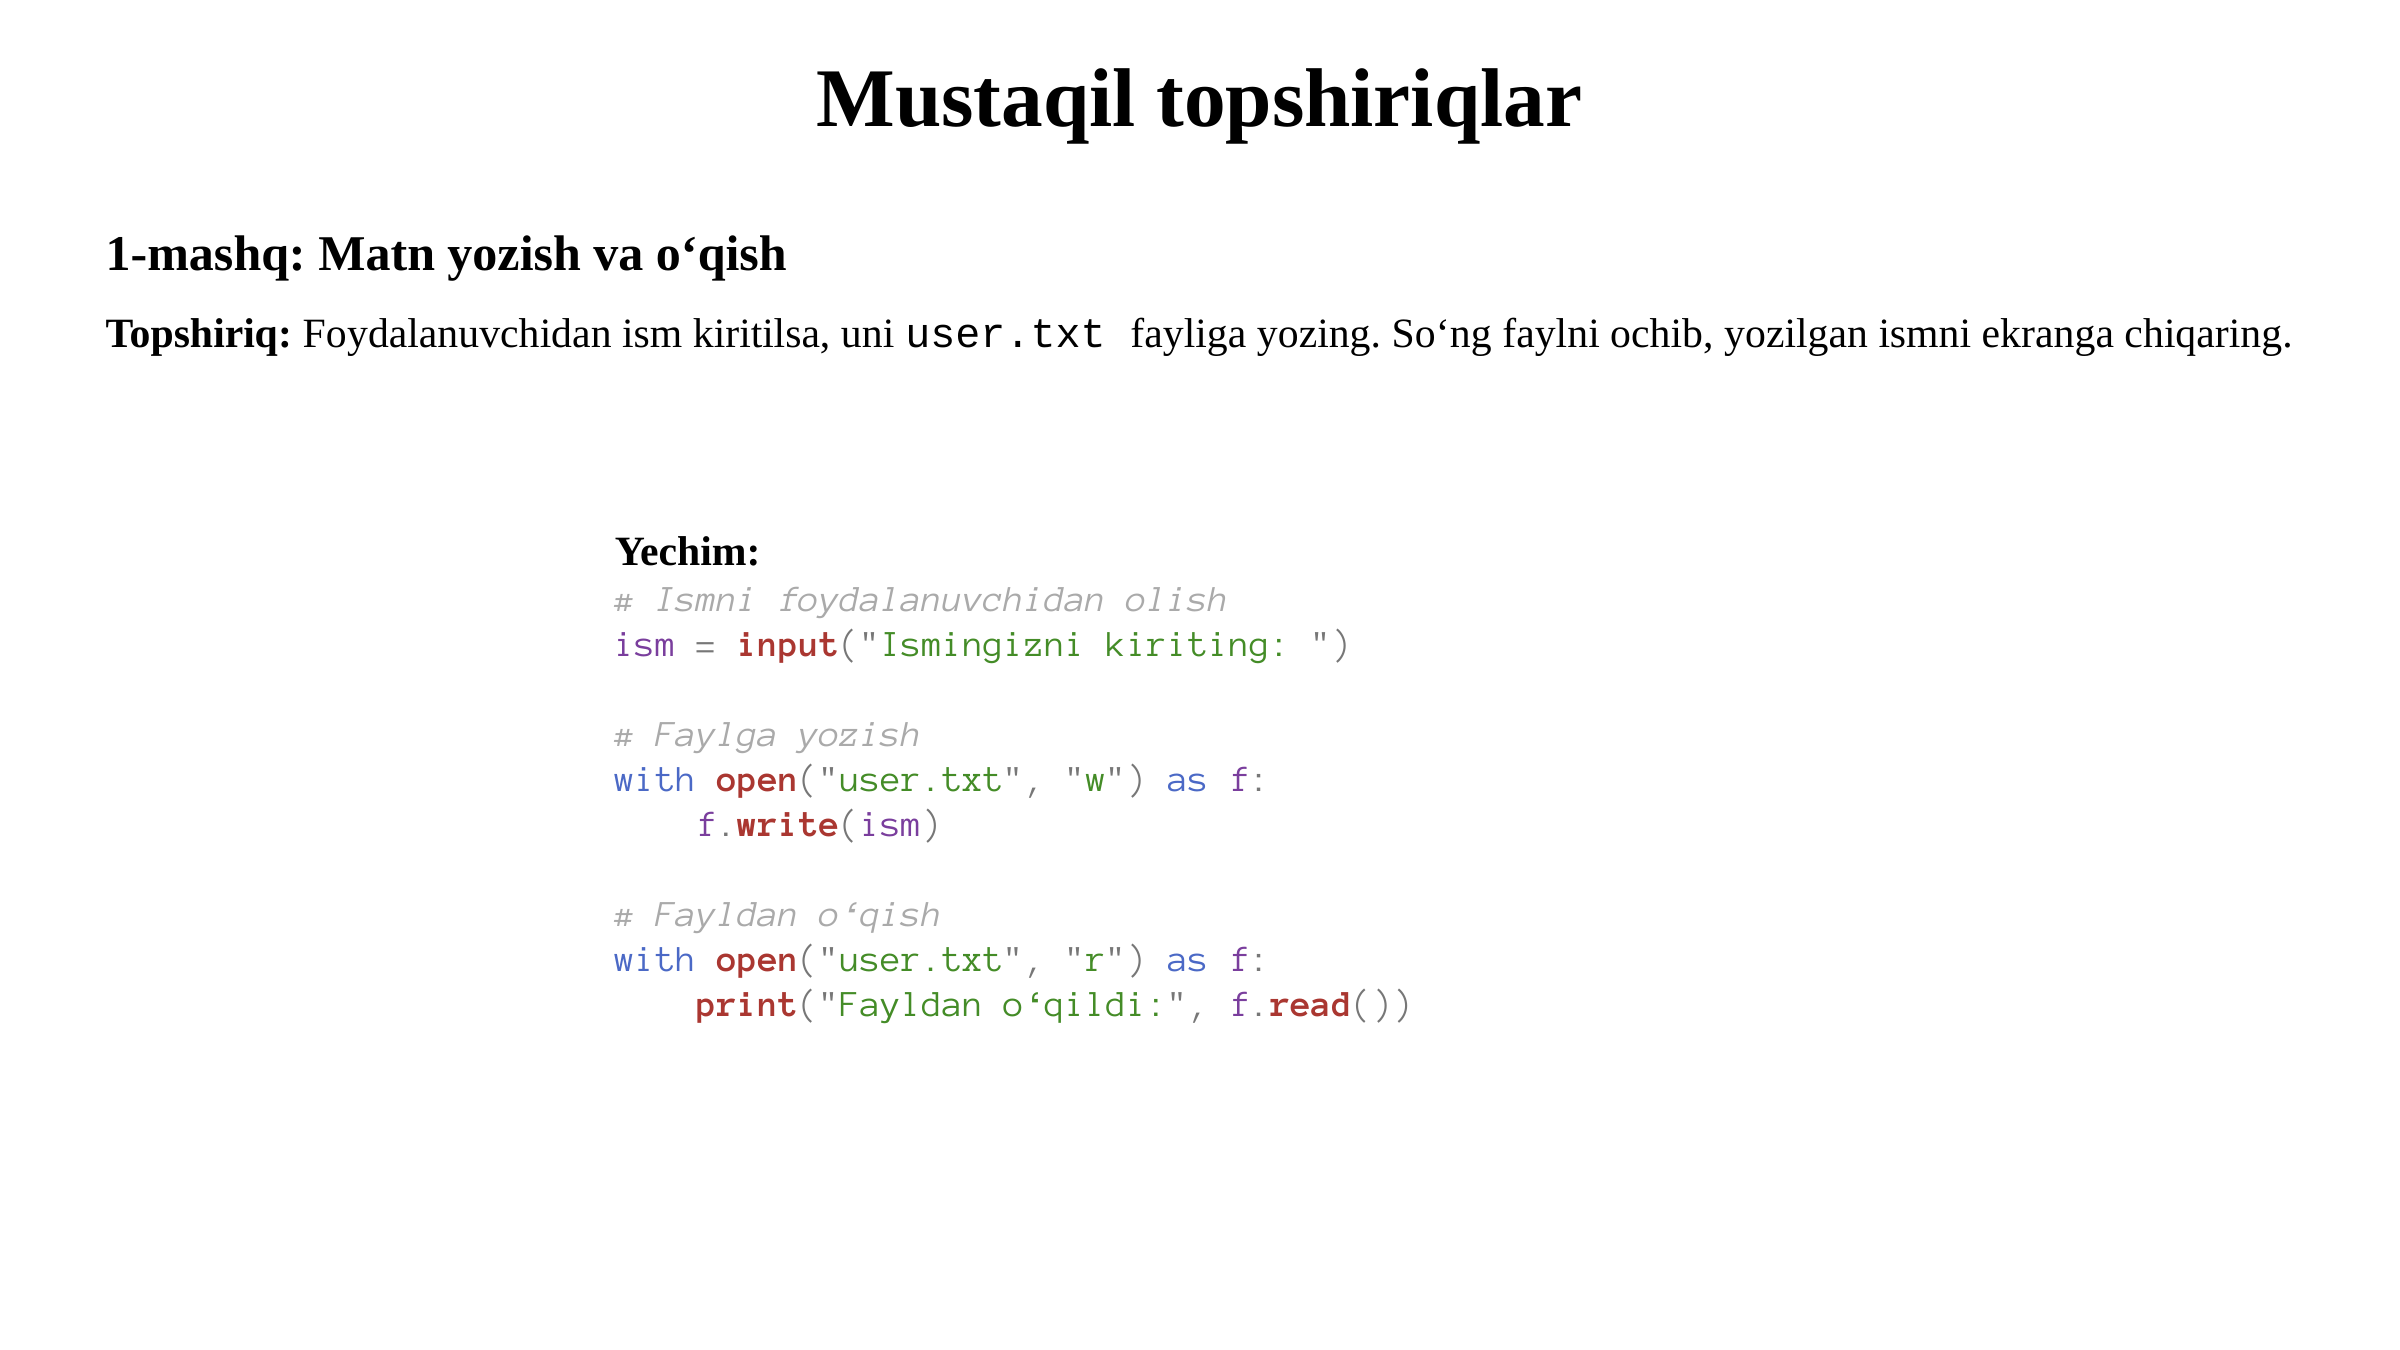

Mustaqil topshiriqlar
1-mashq: Matn yozish va o‘qish
Topshiriq: Foydalanuvchidan ism kiritilsa, uni user.txt fayliga yozing. So‘ng faylni ochib, yozilgan ismni ekranga chiqaring.
Yechim:
# Ismni foydalanuvchidan olish
ism = input("Ismingizni kiriting: ")
# Faylga yozish
with open("user.txt", "w") as f:
    f.write(ism)
# Fayldan o‘qish
with open("user.txt", "r") as f:
    print("Fayldan o‘qildi:", f.read())